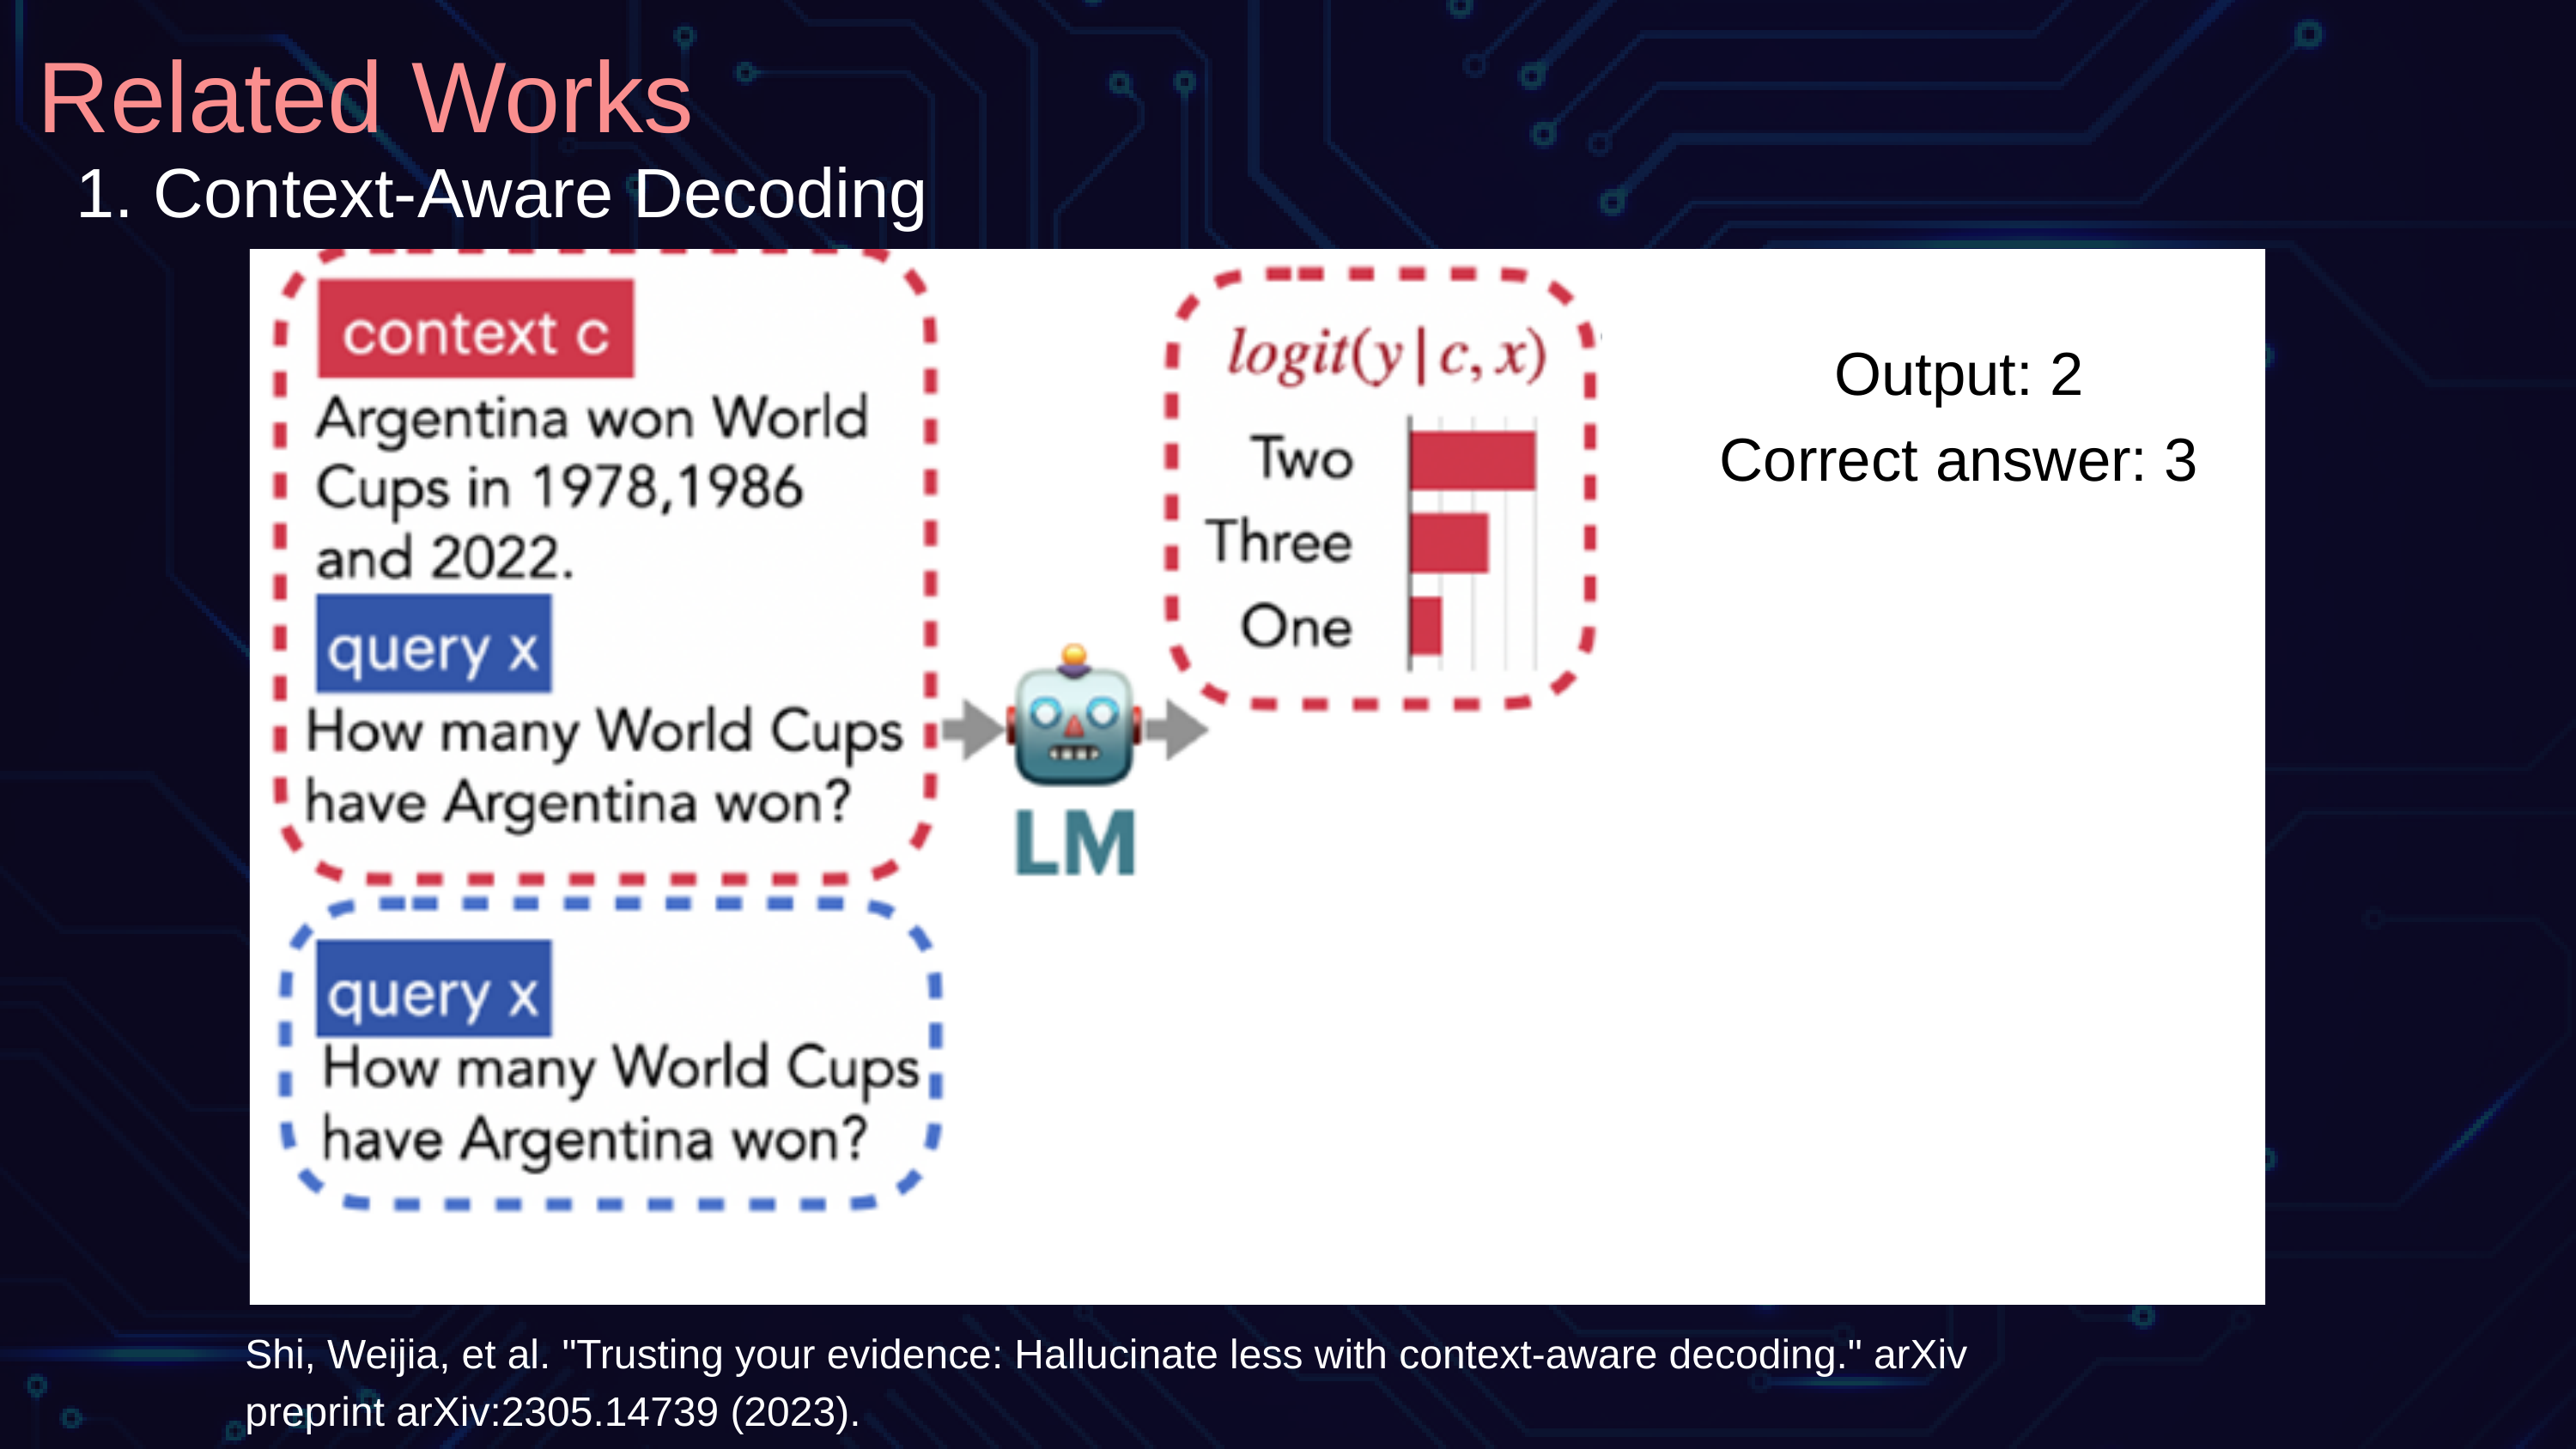

Related Works
  1. Context-Aware Decoding

Output: 2
Correct answer: 3

Shi, Weijia, et al. "Trusting your evidence: Hallucinate less with context-aware decoding." arXiv preprint arXiv:2305.14739 (2023).